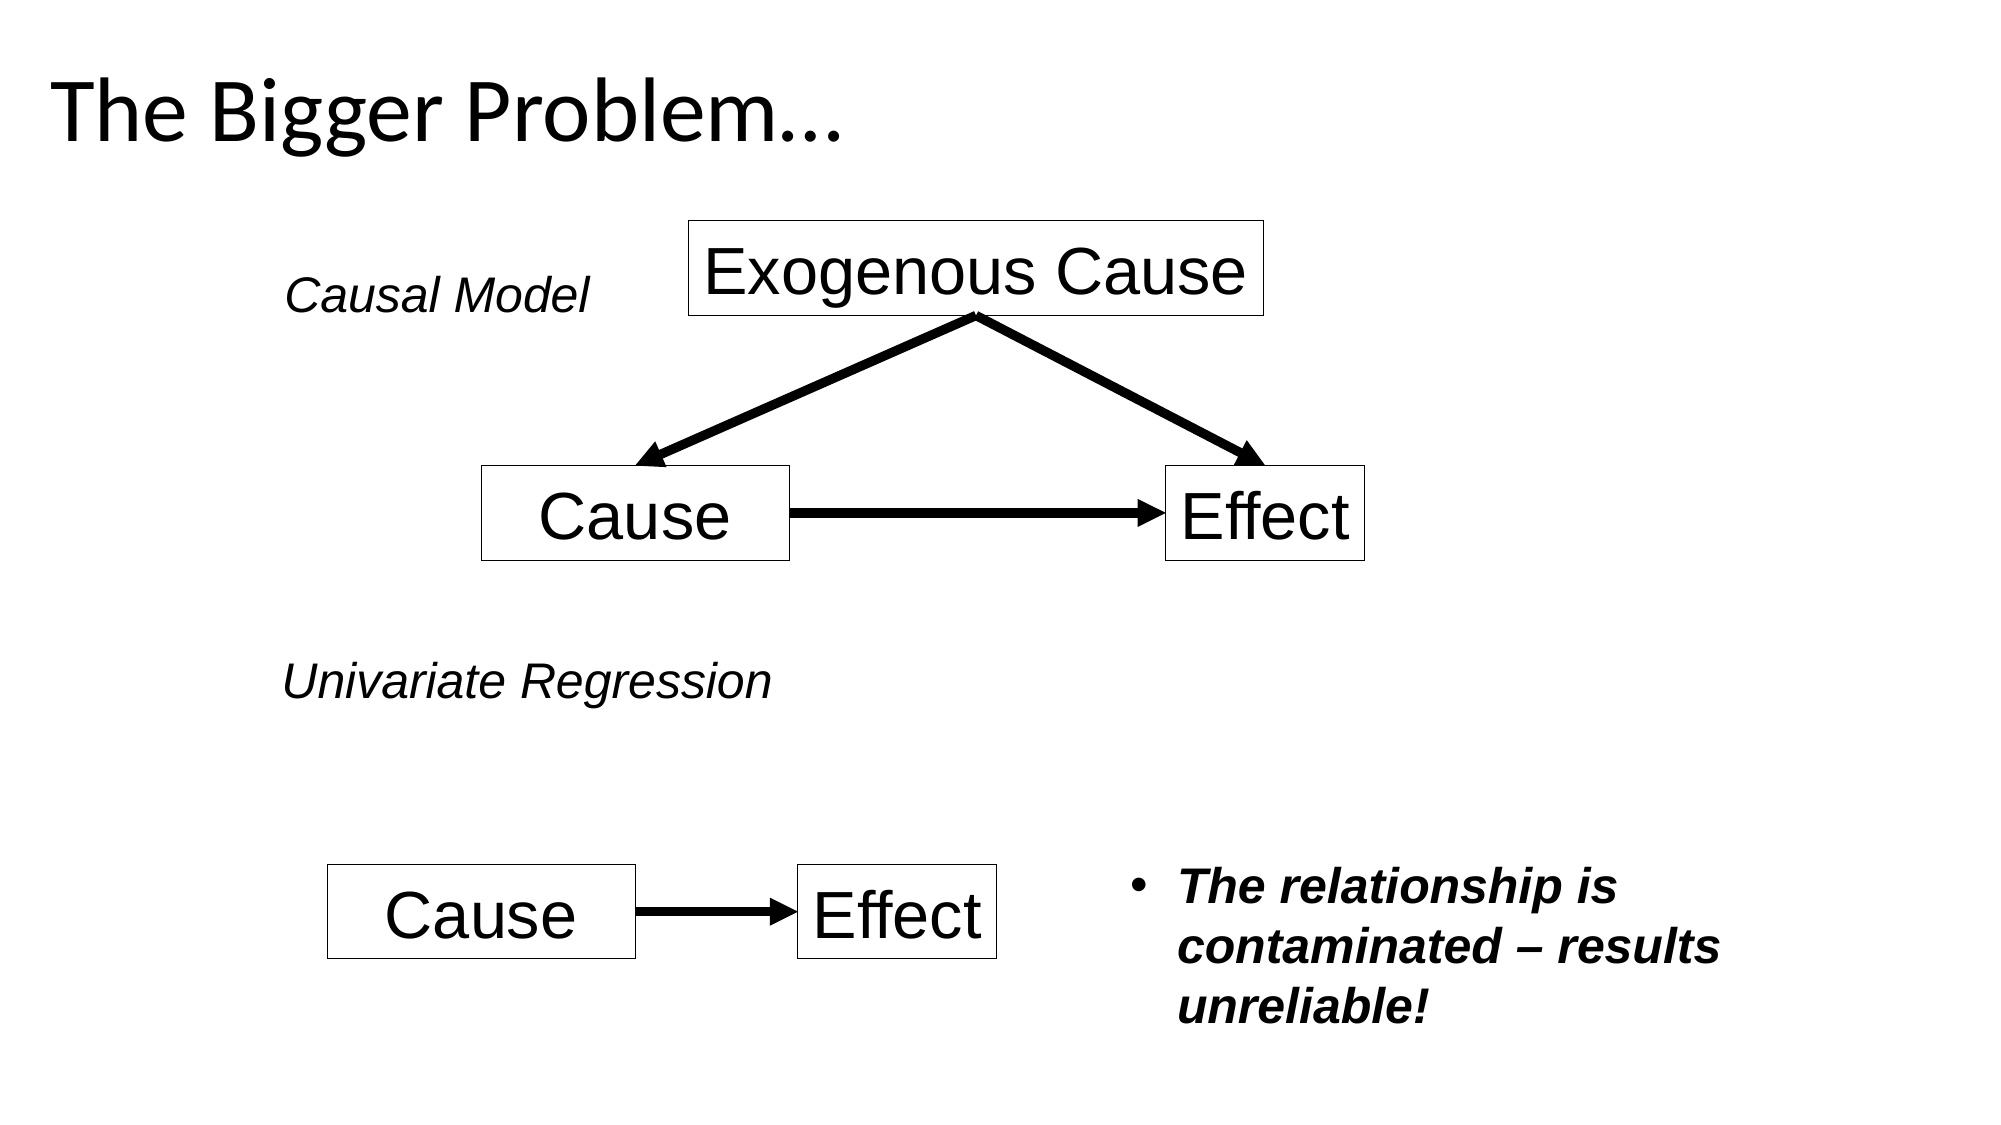

# The Bigger Problem…
Exogenous Cause
Causal Model
Effect
Cause
Univariate Regression
The relationship is contaminated – results unreliable!
Cause
Effect